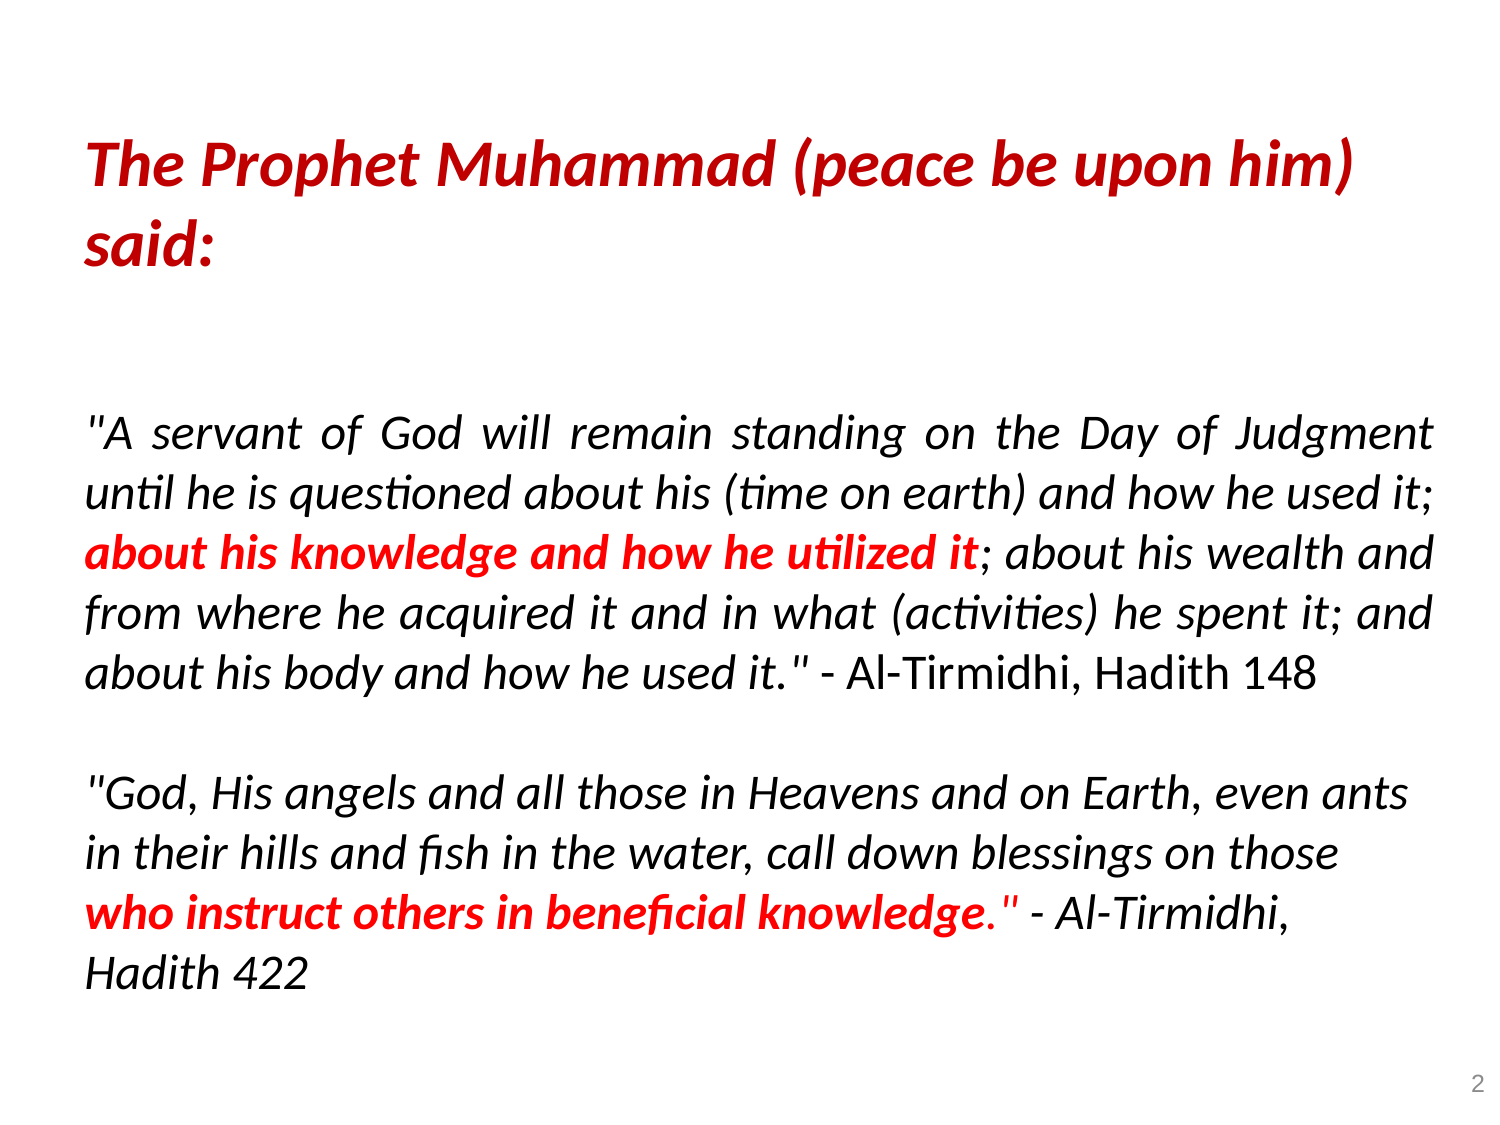

The Prophet Muhammad (peace be upon him) said:

"A servant of God will remain standing on the Day of Judgment until he is questioned about his (time on earth) and how he used it; about his knowledge and how he utilized it; about his wealth and from where he acquired it and in what (activities) he spent it; and about his body and how he used it." - Al-Tirmidhi, Hadith 148
"God, His angels and all those in Heavens and on Earth, even ants in their hills and fish in the water, call down blessings on those who instruct others in beneficial knowledge." - Al-Tirmidhi, Hadith 422
2